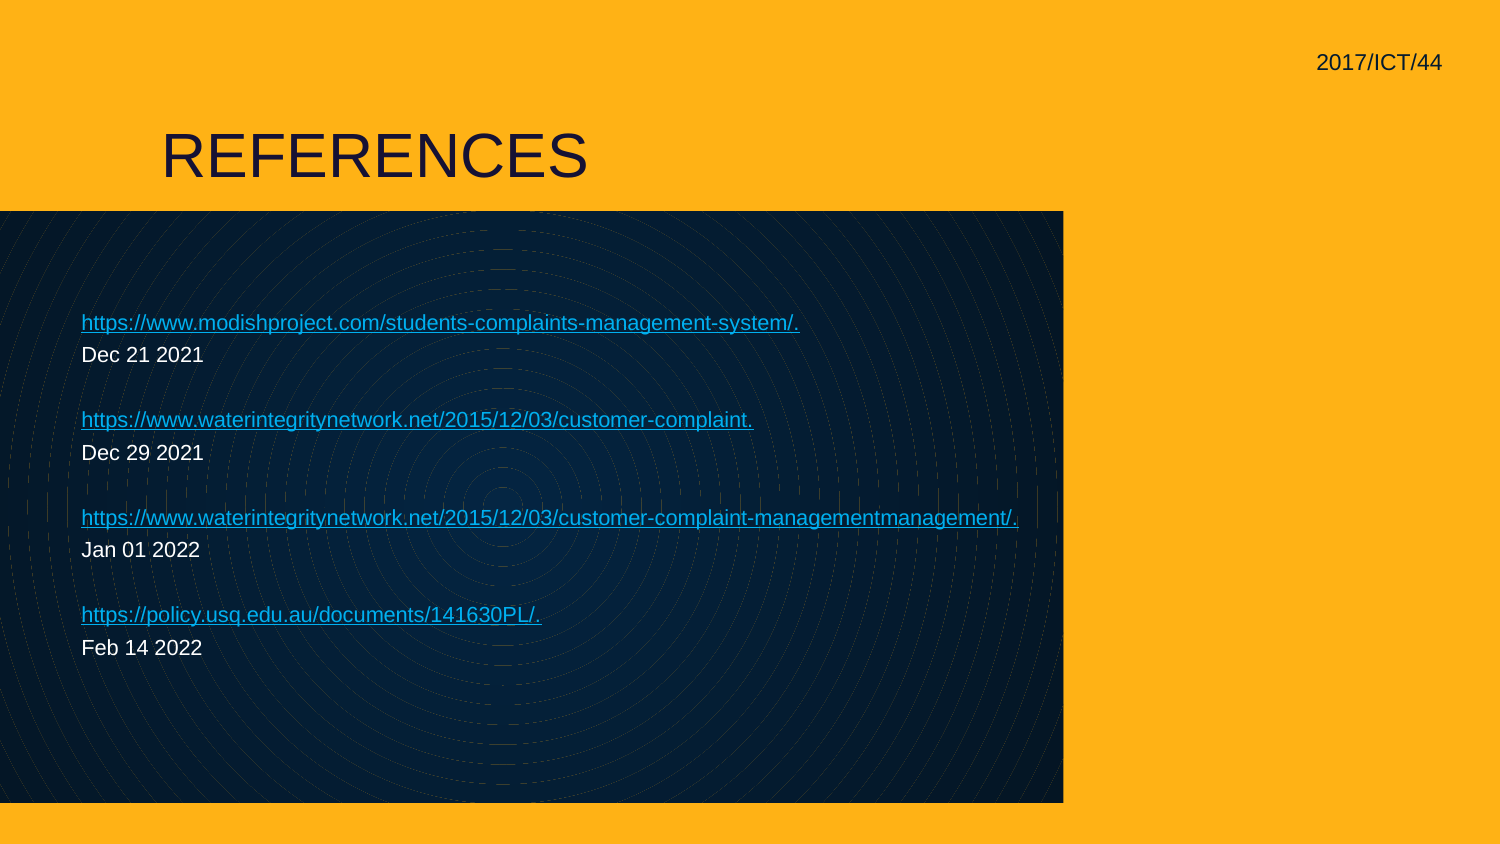

2017/ICT/44
# REFERENCES

https://www.modishproject.com/students-complaints-management-system/.
Dec 21 2021

https://www.waterintegritynetwork.net/2015/12/03/customer-complaint.
Dec 29 2021

https://www.waterintegritynetwork.net/2015/12/03/customer-complaint-managementmanagement/.
Jan 01 2022

https://policy.usq.edu.au/documents/141630PL/.
Feb 14 2022